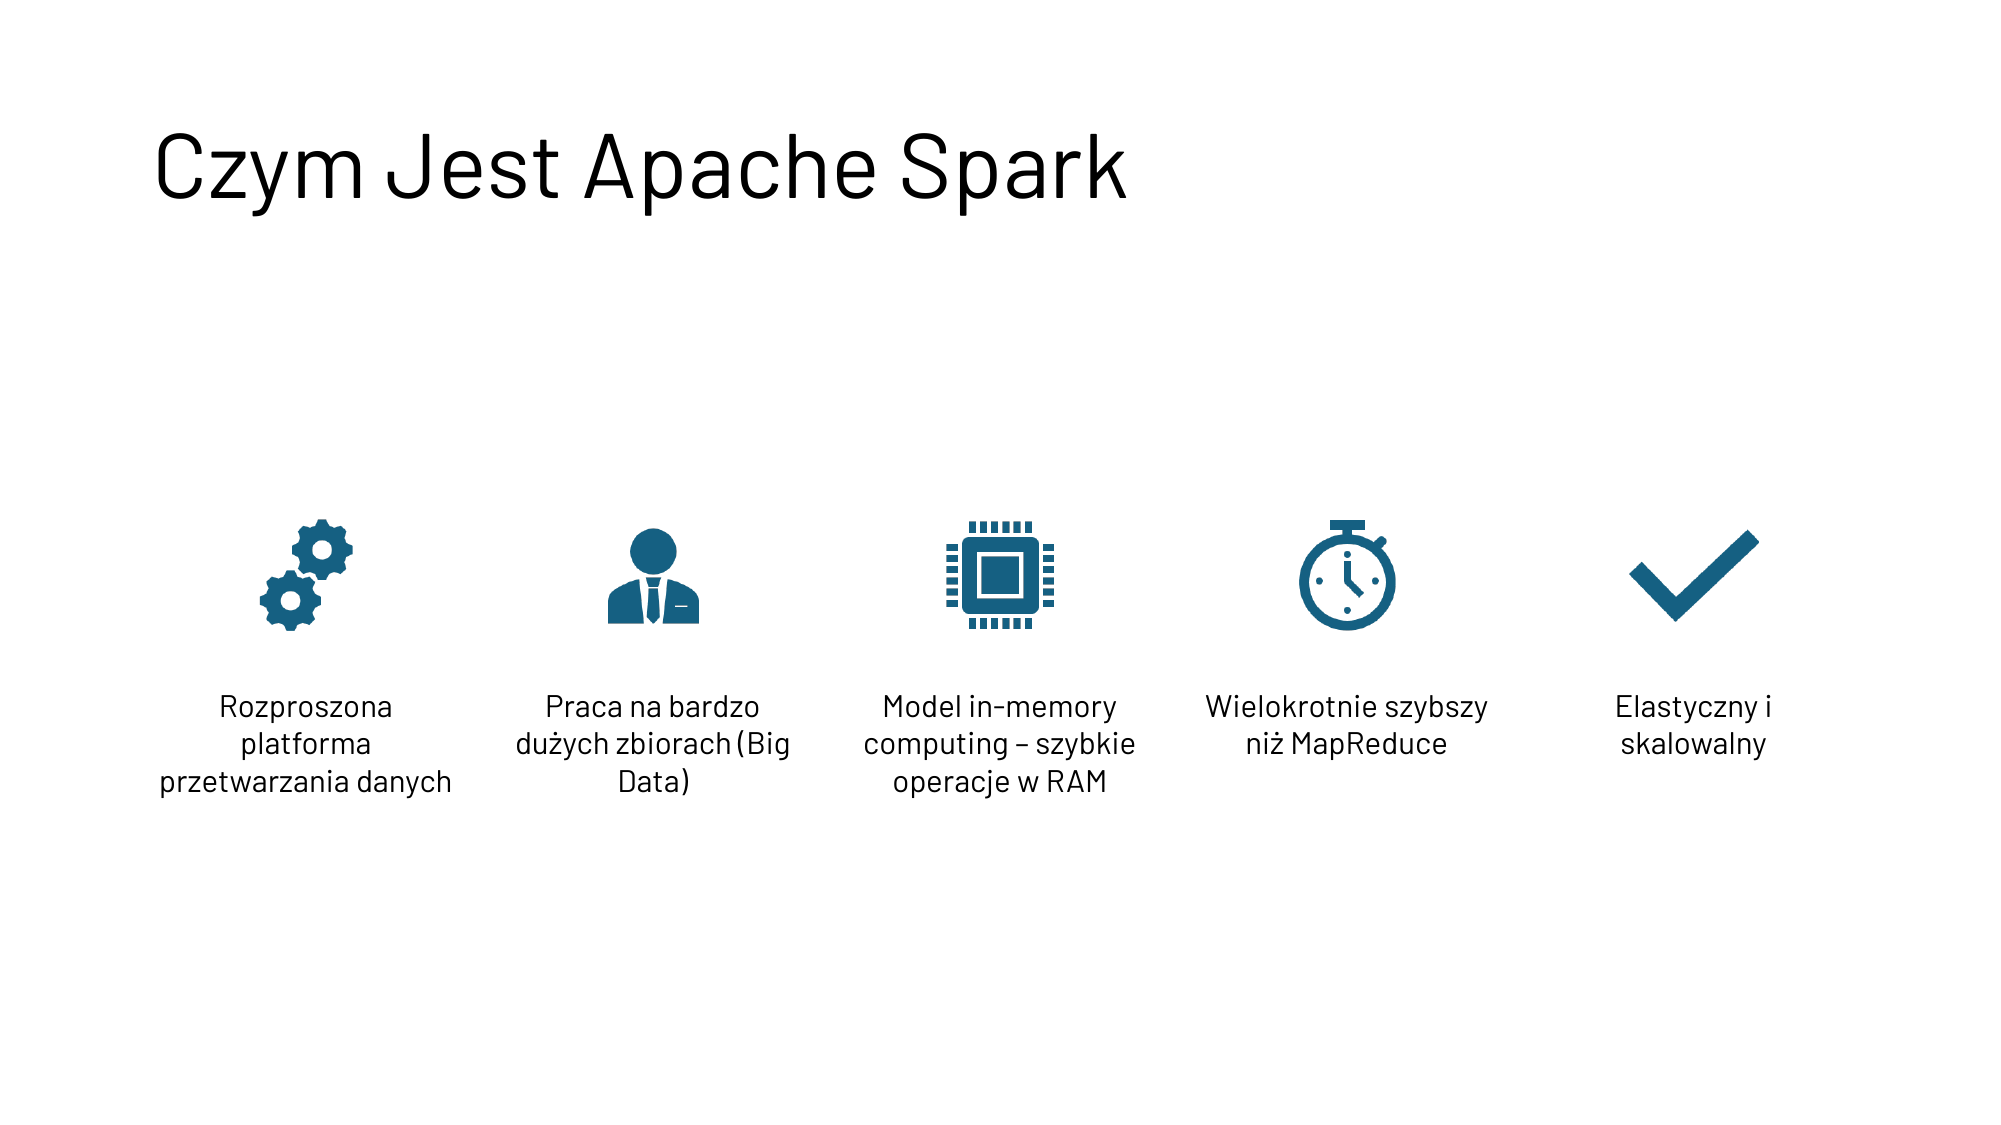

# Czym Jest Apache Spark
Rozproszona platforma przetwarzania danych
Praca na bardzo dużych zbiorach (Big Data)
Model in-memory computing – szybkie operacje w RAM
Wielokrotnie szybszy niż MapReduce
Elastyczny i skalowalny